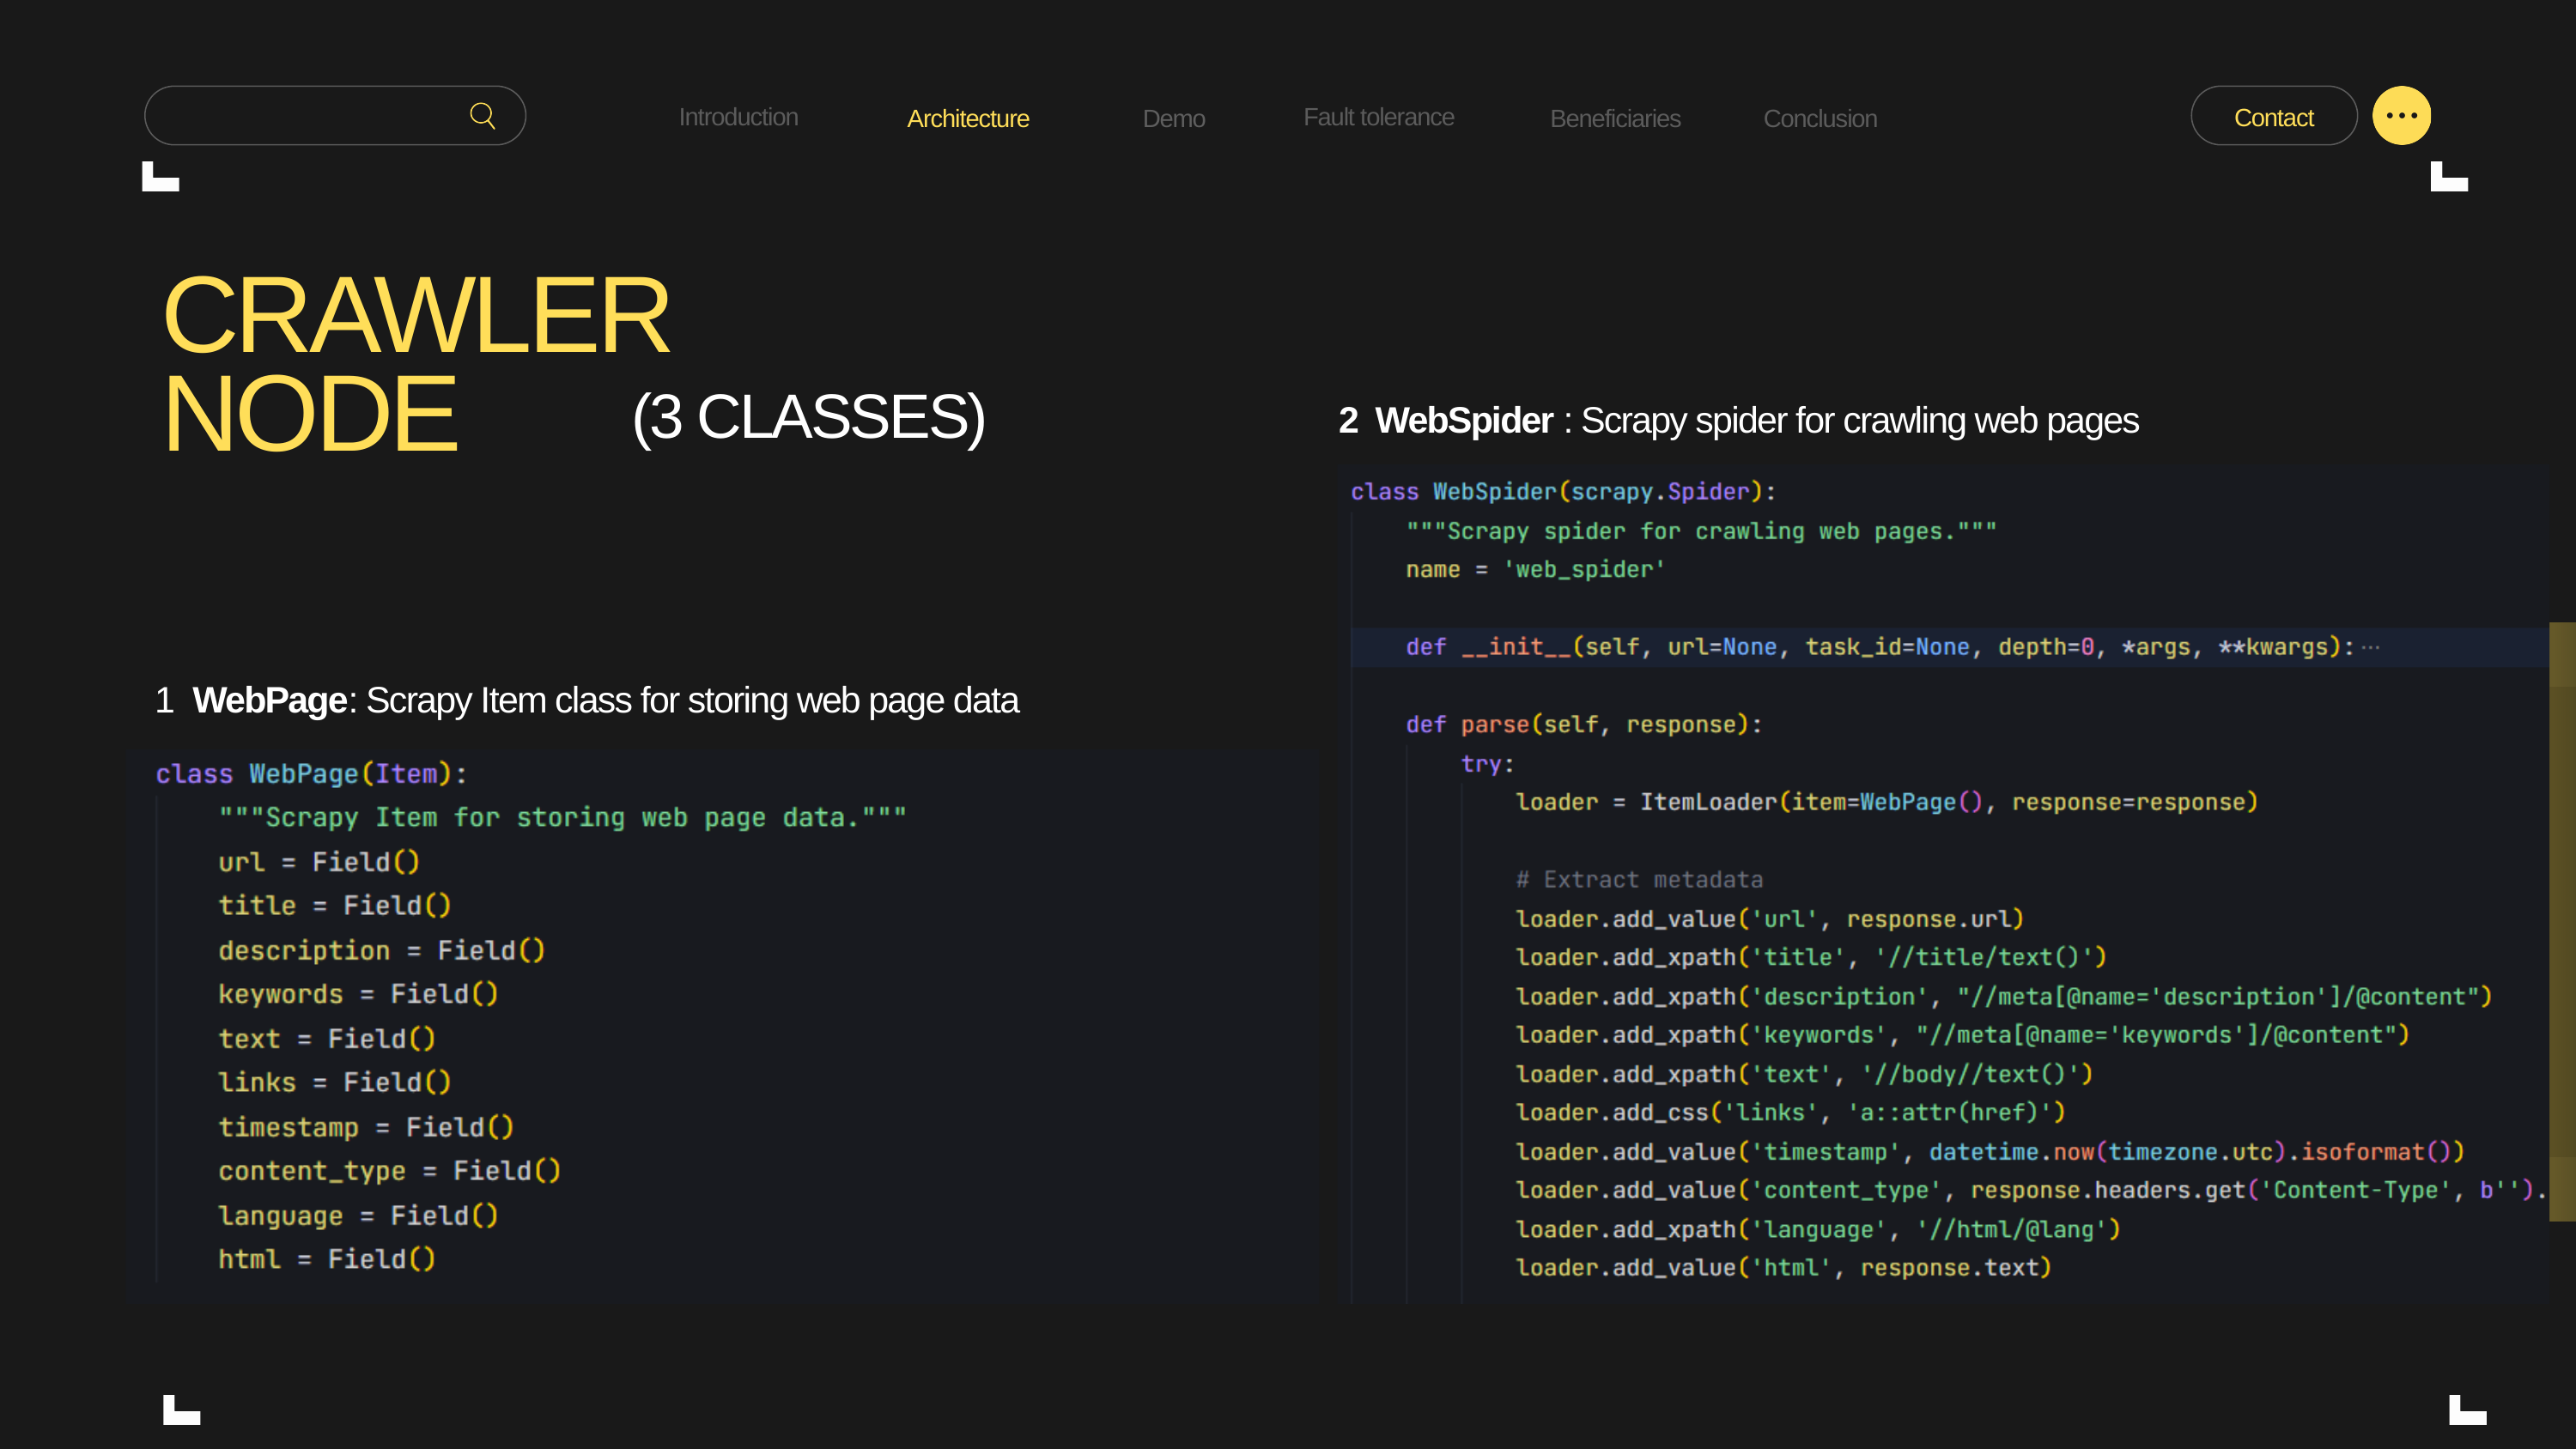

Introduction
Fault tolerance
Contact
Architecture
Demo
Beneficiaries
Conclusion

CRAWLER
NODE
2  WebSpider : Scrapy spider for crawling web pages
(3 CLASSES)

INDEXER NODES

1  WebPage: Scrapy Item class for storing web page data